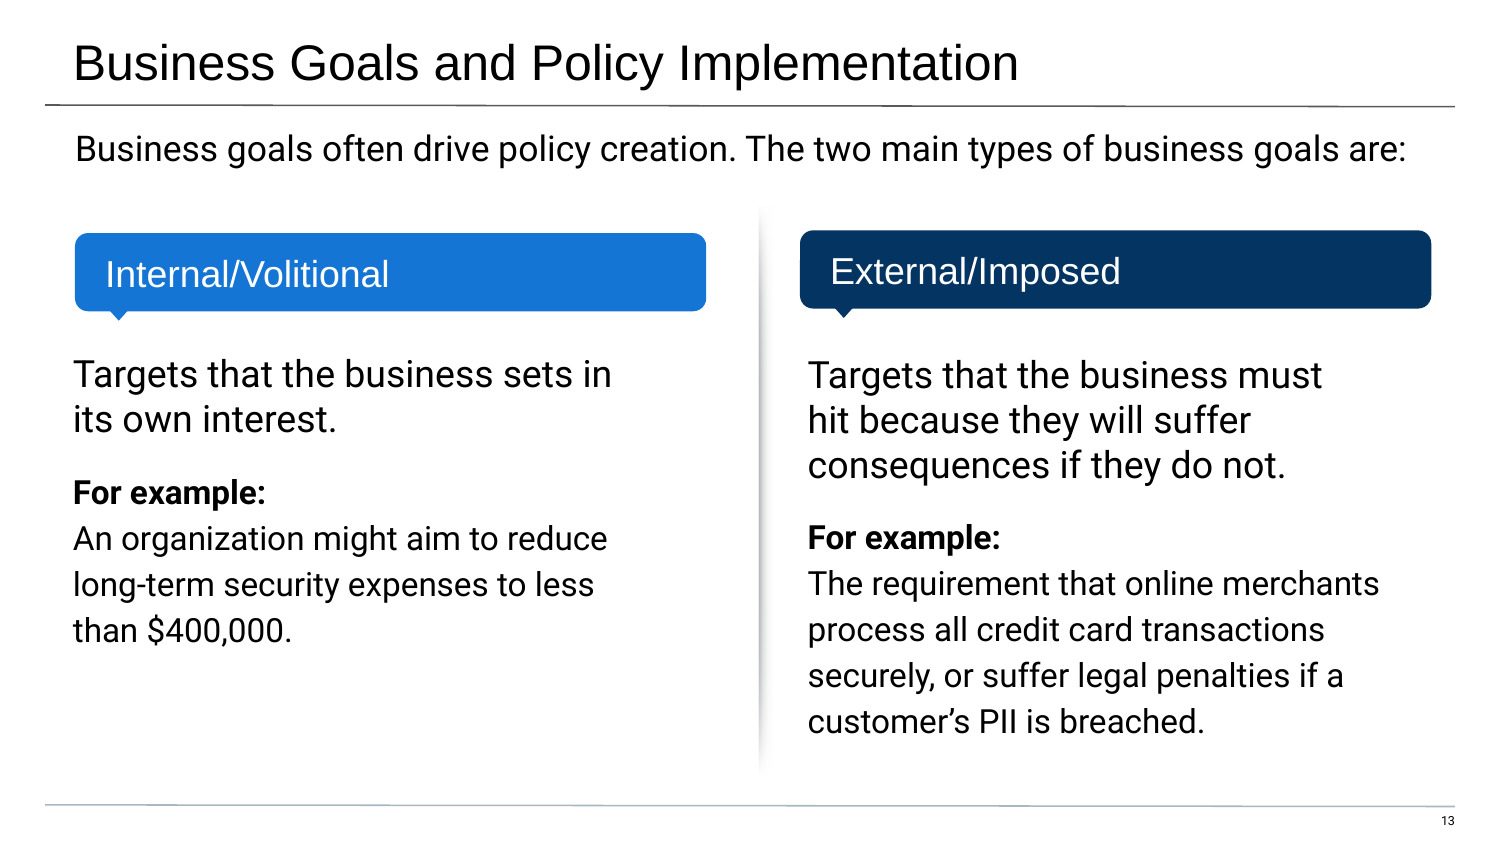

# Business Goals and Policy Implementation
Business goals often drive policy creation. The two main types of business goals are:
External/Imposed
Internal/Volitional
Targets that the business sets in its own interest.
For example:
An organization might aim to reduce long-term security expenses to less than $400,000.
Targets that the business must
hit because they will suffer consequences if they do not.
For example:
The requirement that online merchants process all credit card transactions securely, or suffer legal penalties if a customer’s PII is breached.

13